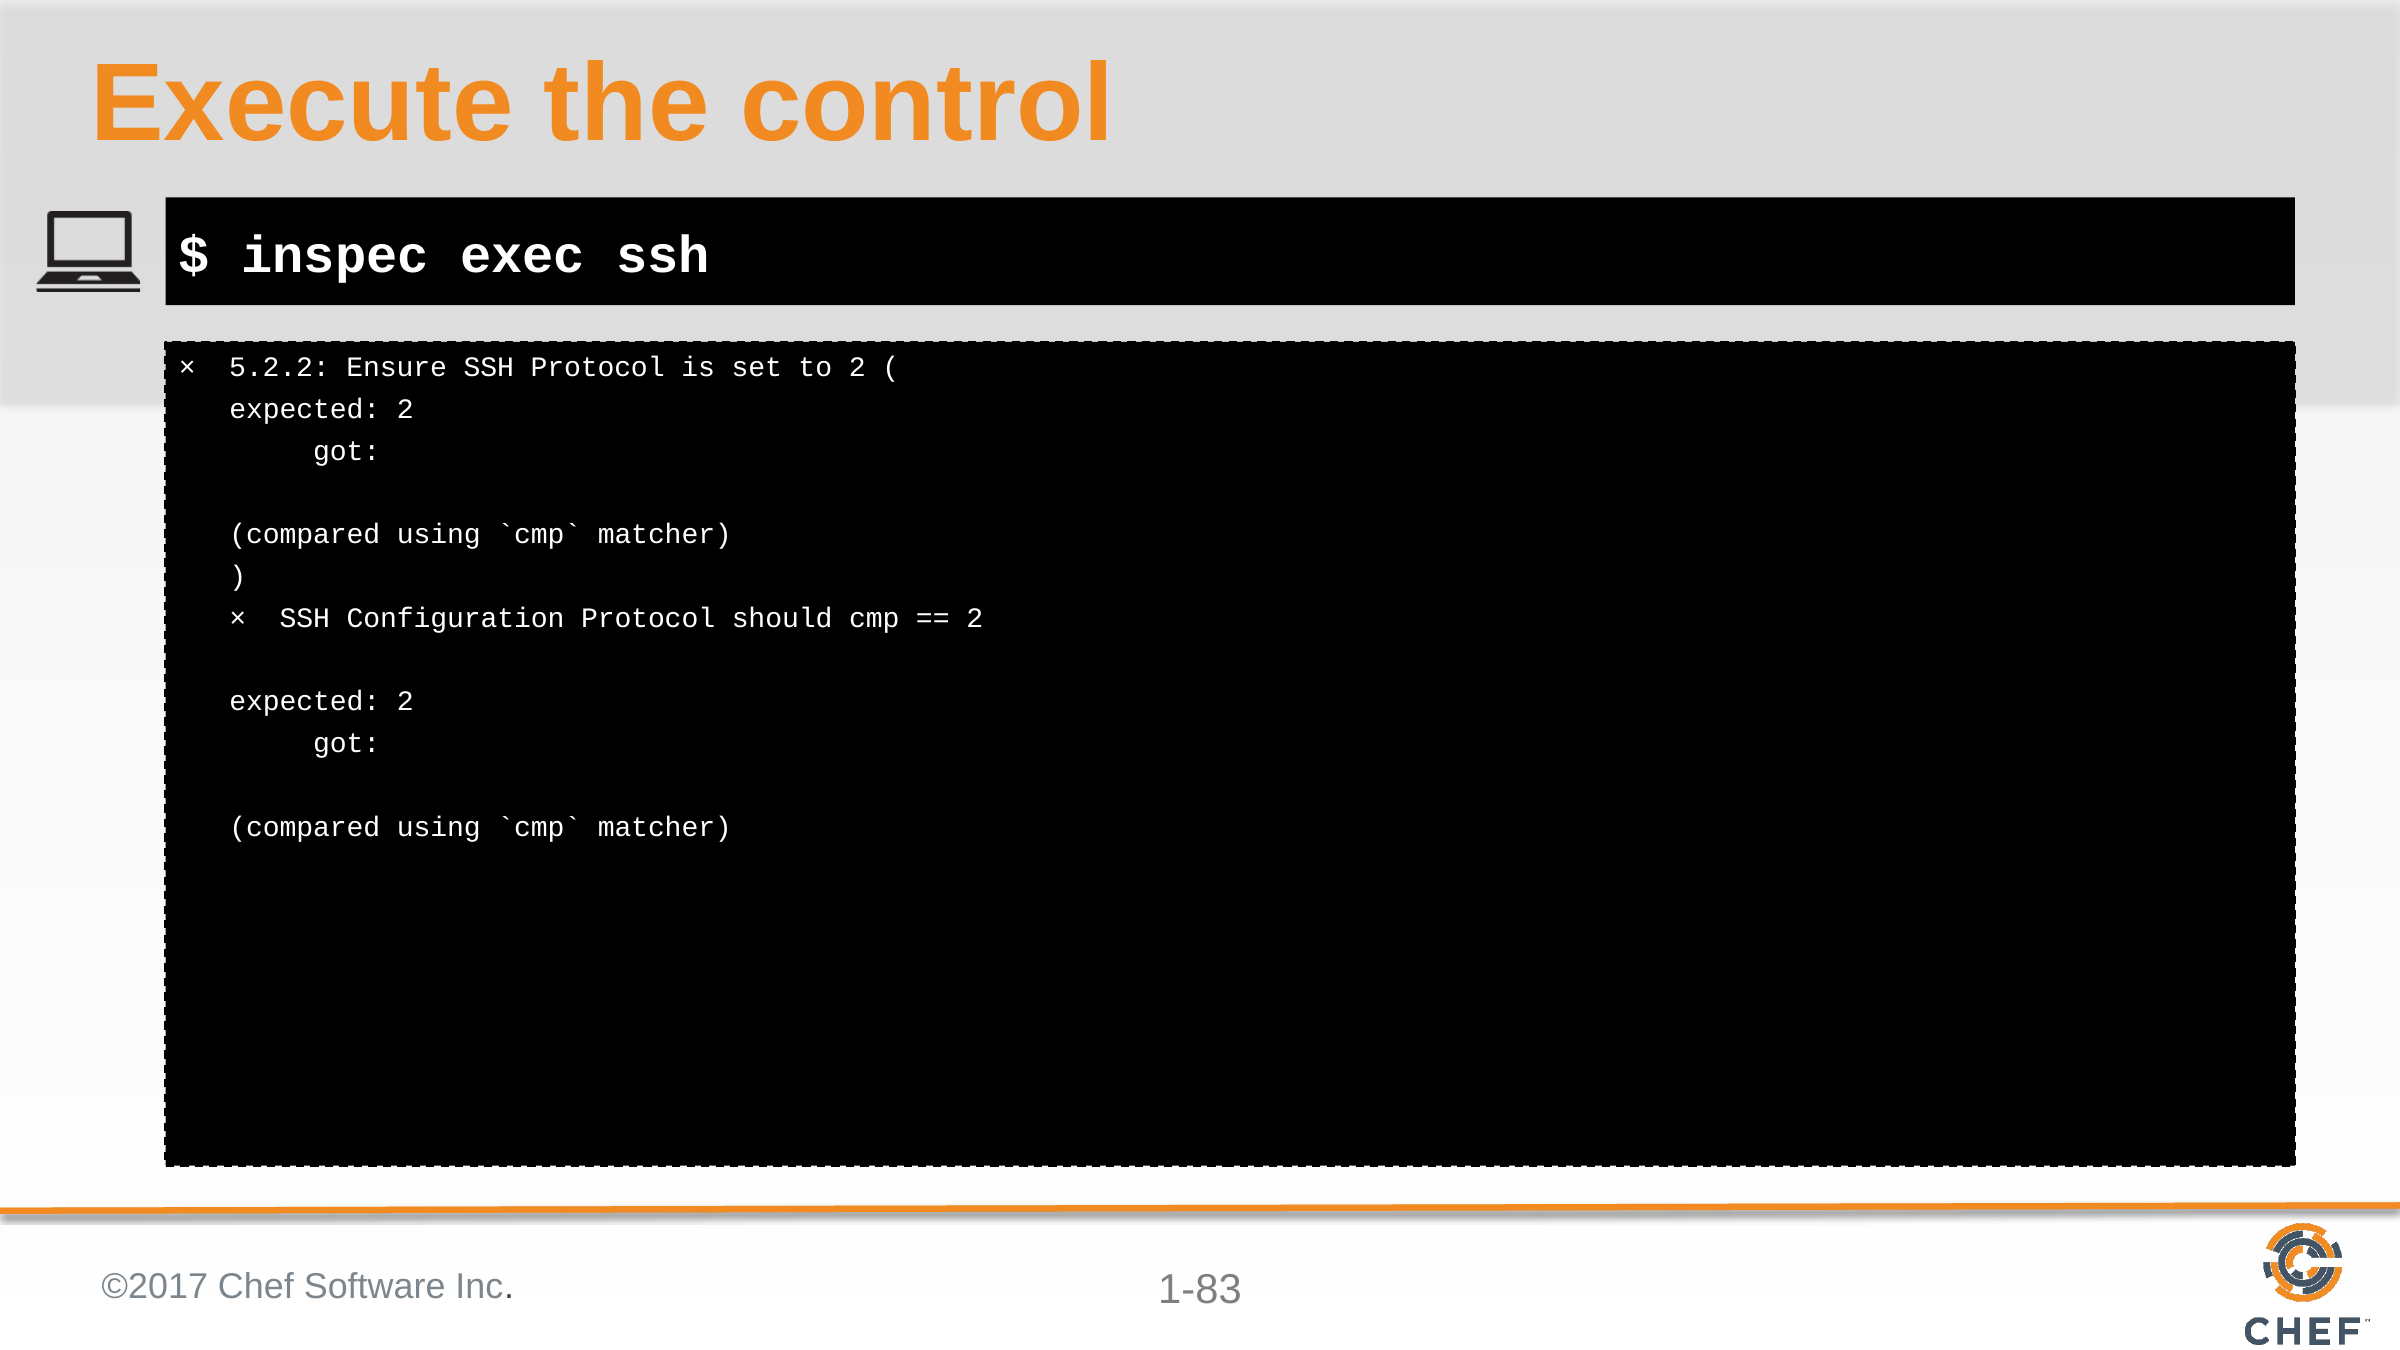

# Execute the control
$ inspec exec ssh
×  5.2.2: Ensure SSH Protocol is set to 2 (
   expected: 2
        got:

   (compared using `cmp` matcher)
   )
   ×  SSH Configuration Protocol should cmp == 2

   expected: 2
        got:

   (compared using `cmp` matcher)